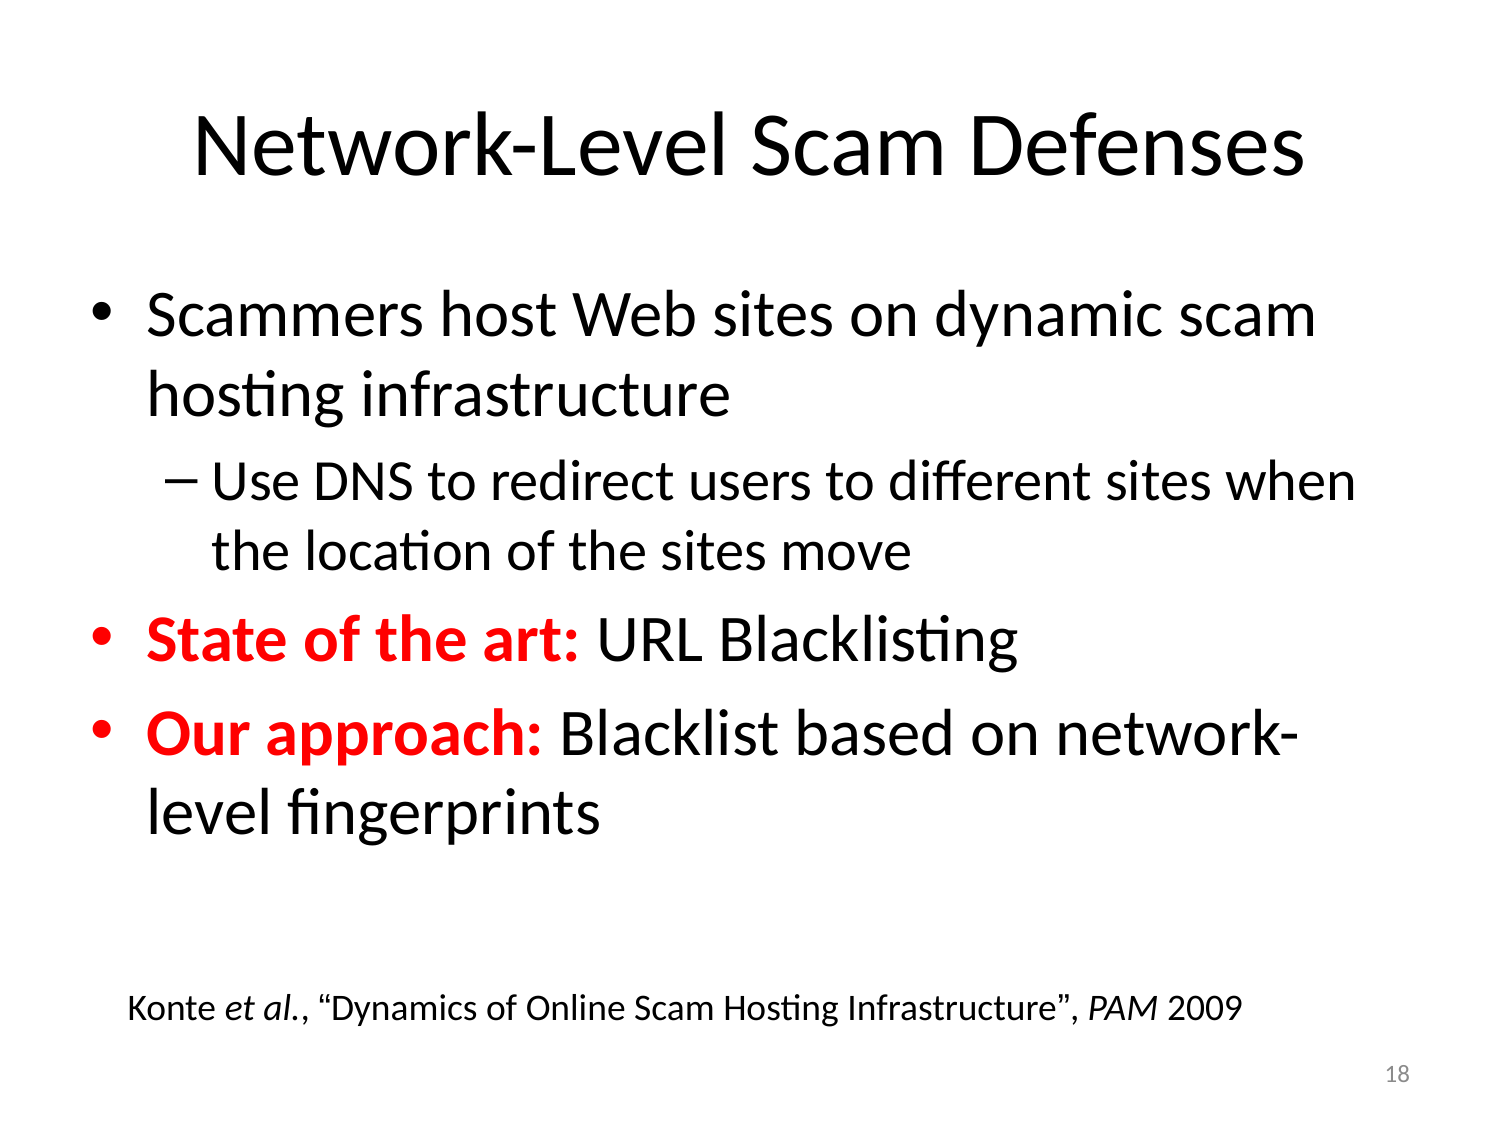

# Network-Level Scam Defenses
Scammers host Web sites on dynamic scam hosting infrastructure
Use DNS to redirect users to different sites when the location of the sites move
State of the art: URL Blacklisting
Our approach: Blacklist based on network-level fingerprints
Konte et al., “Dynamics of Online Scam Hosting Infrastructure”, PAM 2009
18